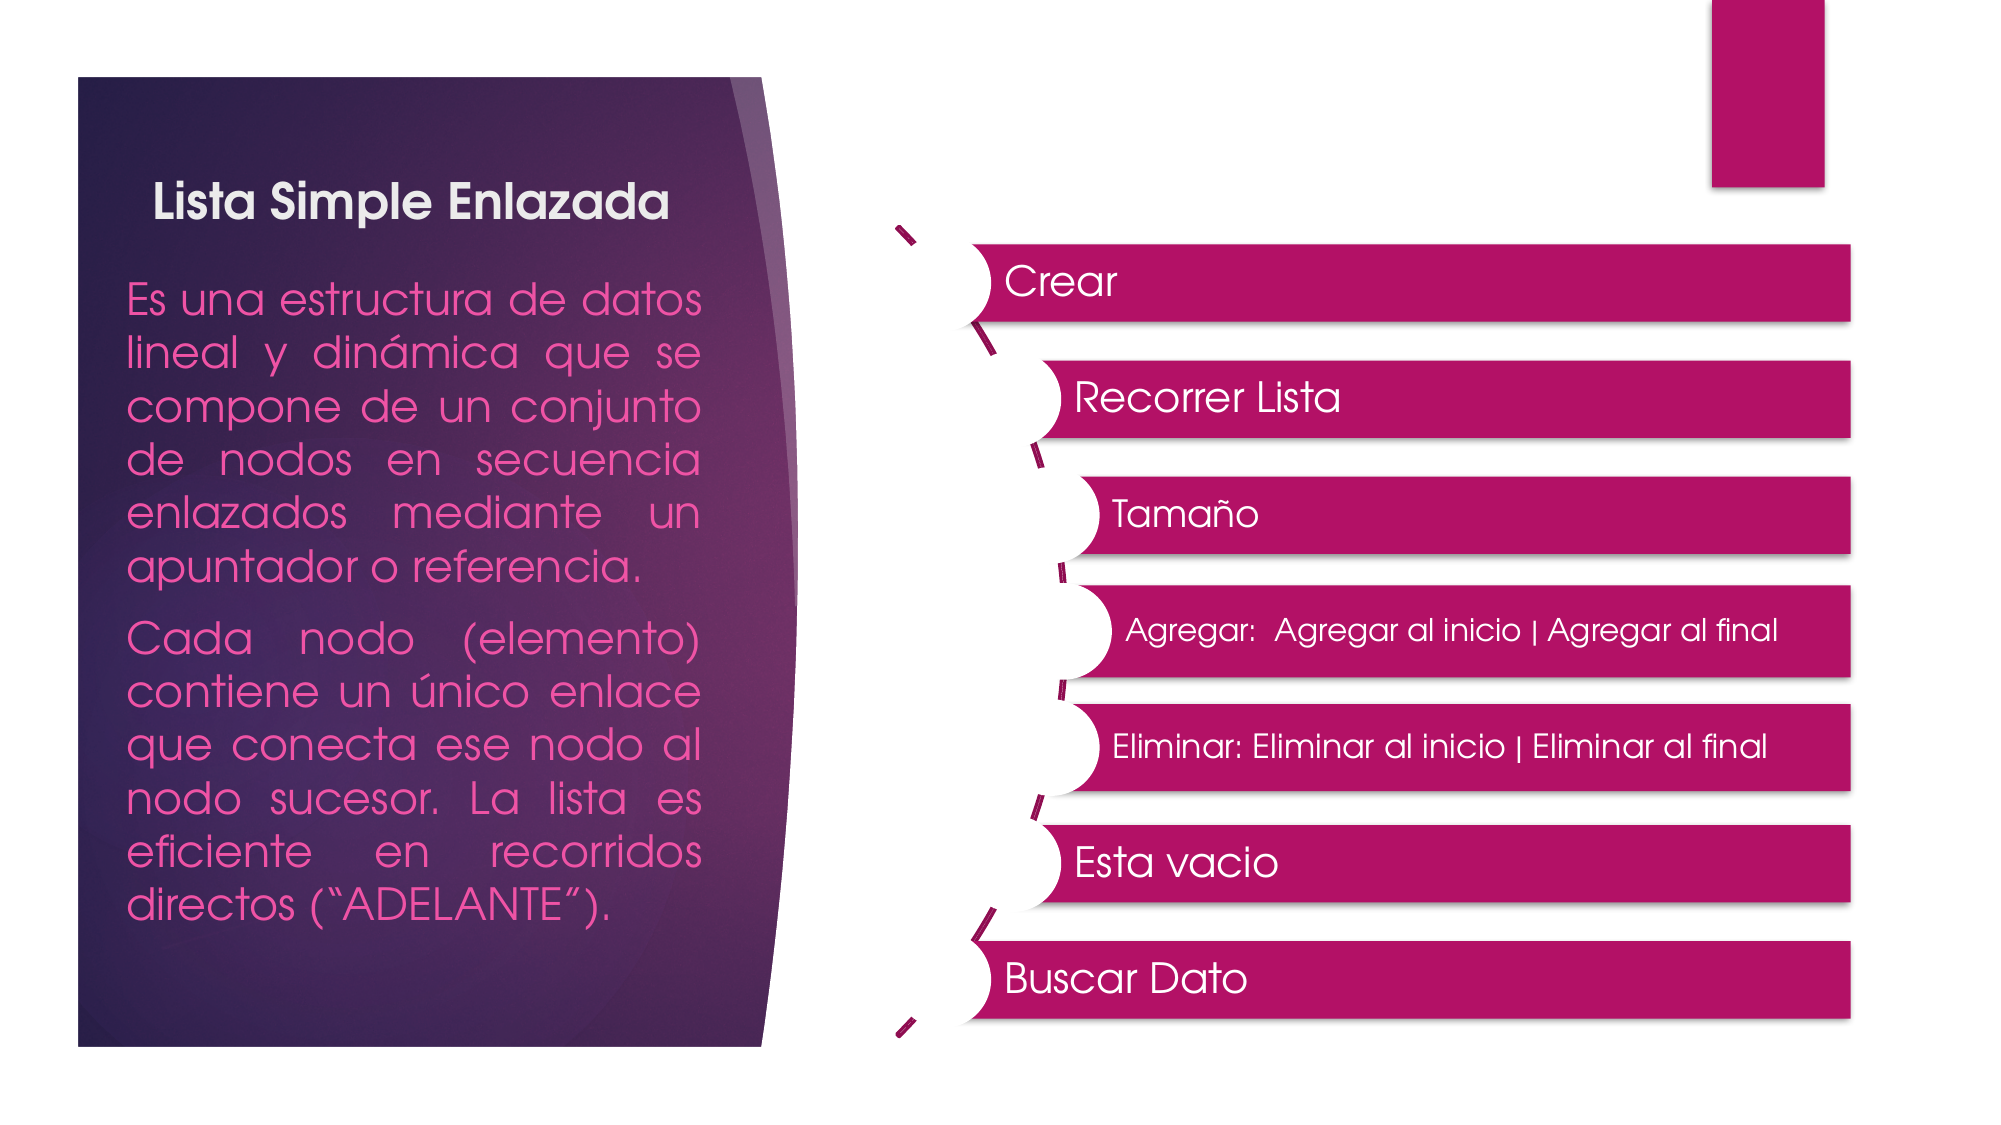

# Lista Simple Enlazada
Crear
Recorrer Lista
Tamaño
Agregar:  Agregar al inicio | Agregar al final
Eliminar: Eliminar al inicio | Eliminar al final
Esta vacio
Buscar Dato
Es una estructura de datos lineal y dinámica que se compone de un conjunto de nodos en secuencia enlazados mediante un apuntador o referencia.
Cada nodo (elemento) contiene un único enlace que conecta ese nodo al nodo sucesor. La lista es eficiente en recorridos directos (“ADELANTE”).